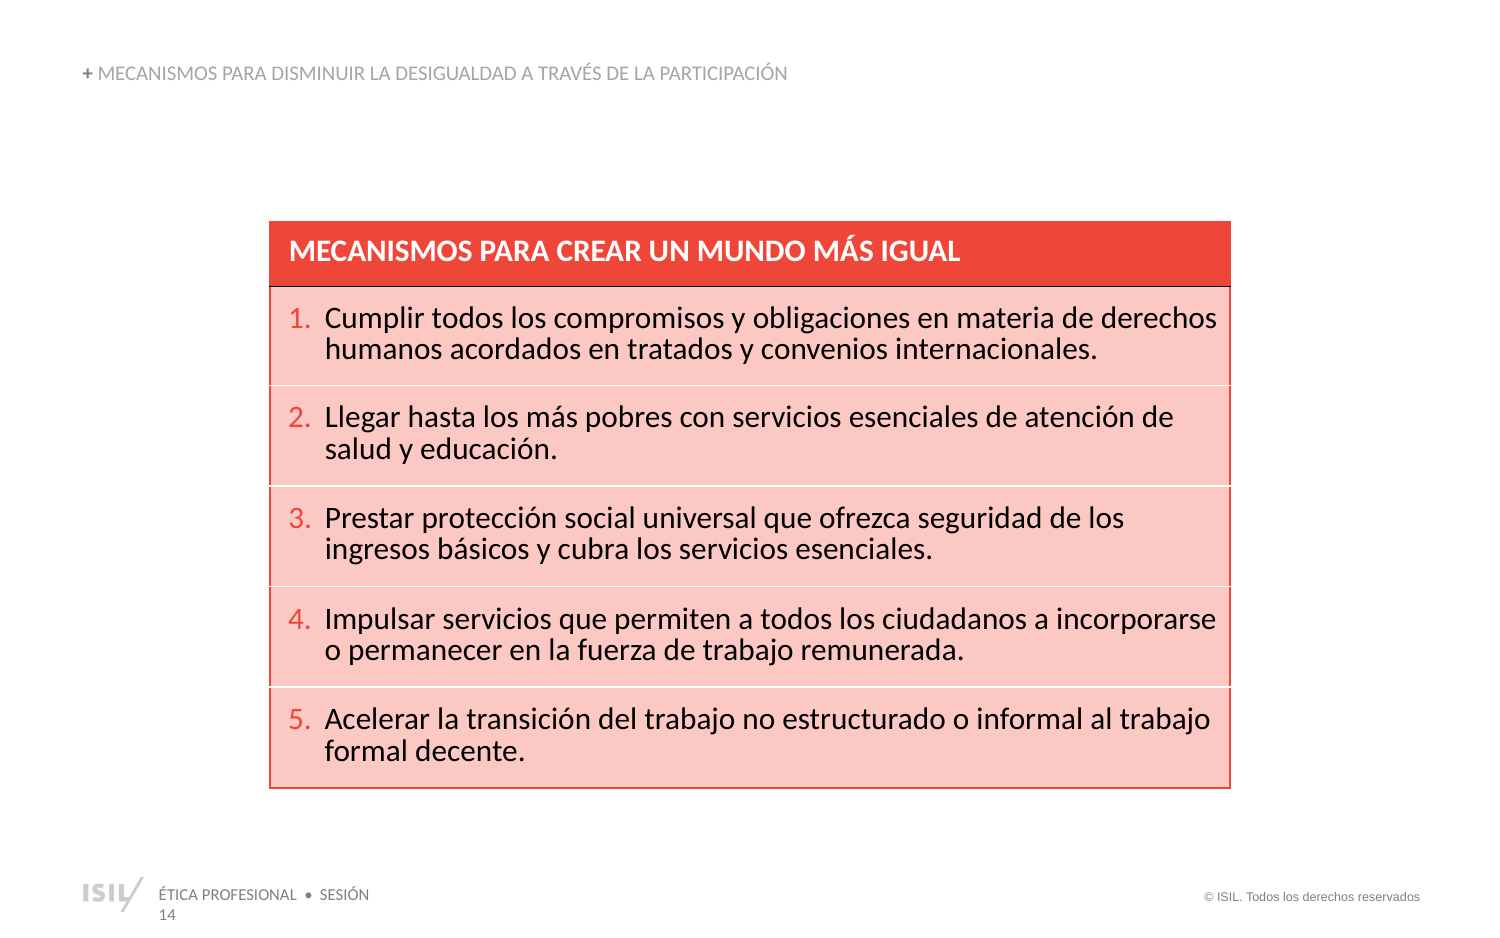

+ MECANISMOS PARA DISMINUIR LA DESIGUALDAD A TRAVÉS DE LA PARTICIPACIÓN
| MECANISMOS PARA CREAR UN MUNDO MÁS IGUAL |
| --- |
| Cumplir todos los compromisos y obligaciones en materia de derechos humanos acordados en tratados y convenios internacionales. |
| Llegar hasta los más pobres con servicios esenciales de atención de salud y educación. |
| Prestar protección social universal que ofrezca seguridad de los ingresos básicos y cubra los servicios esenciales. |
| Impulsar servicios que permiten a todos los ciudadanos a incorporarse o permanecer en la fuerza de trabajo remunerada. |
| Acelerar la transición del trabajo no estructurado o informal al trabajo formal decente. |